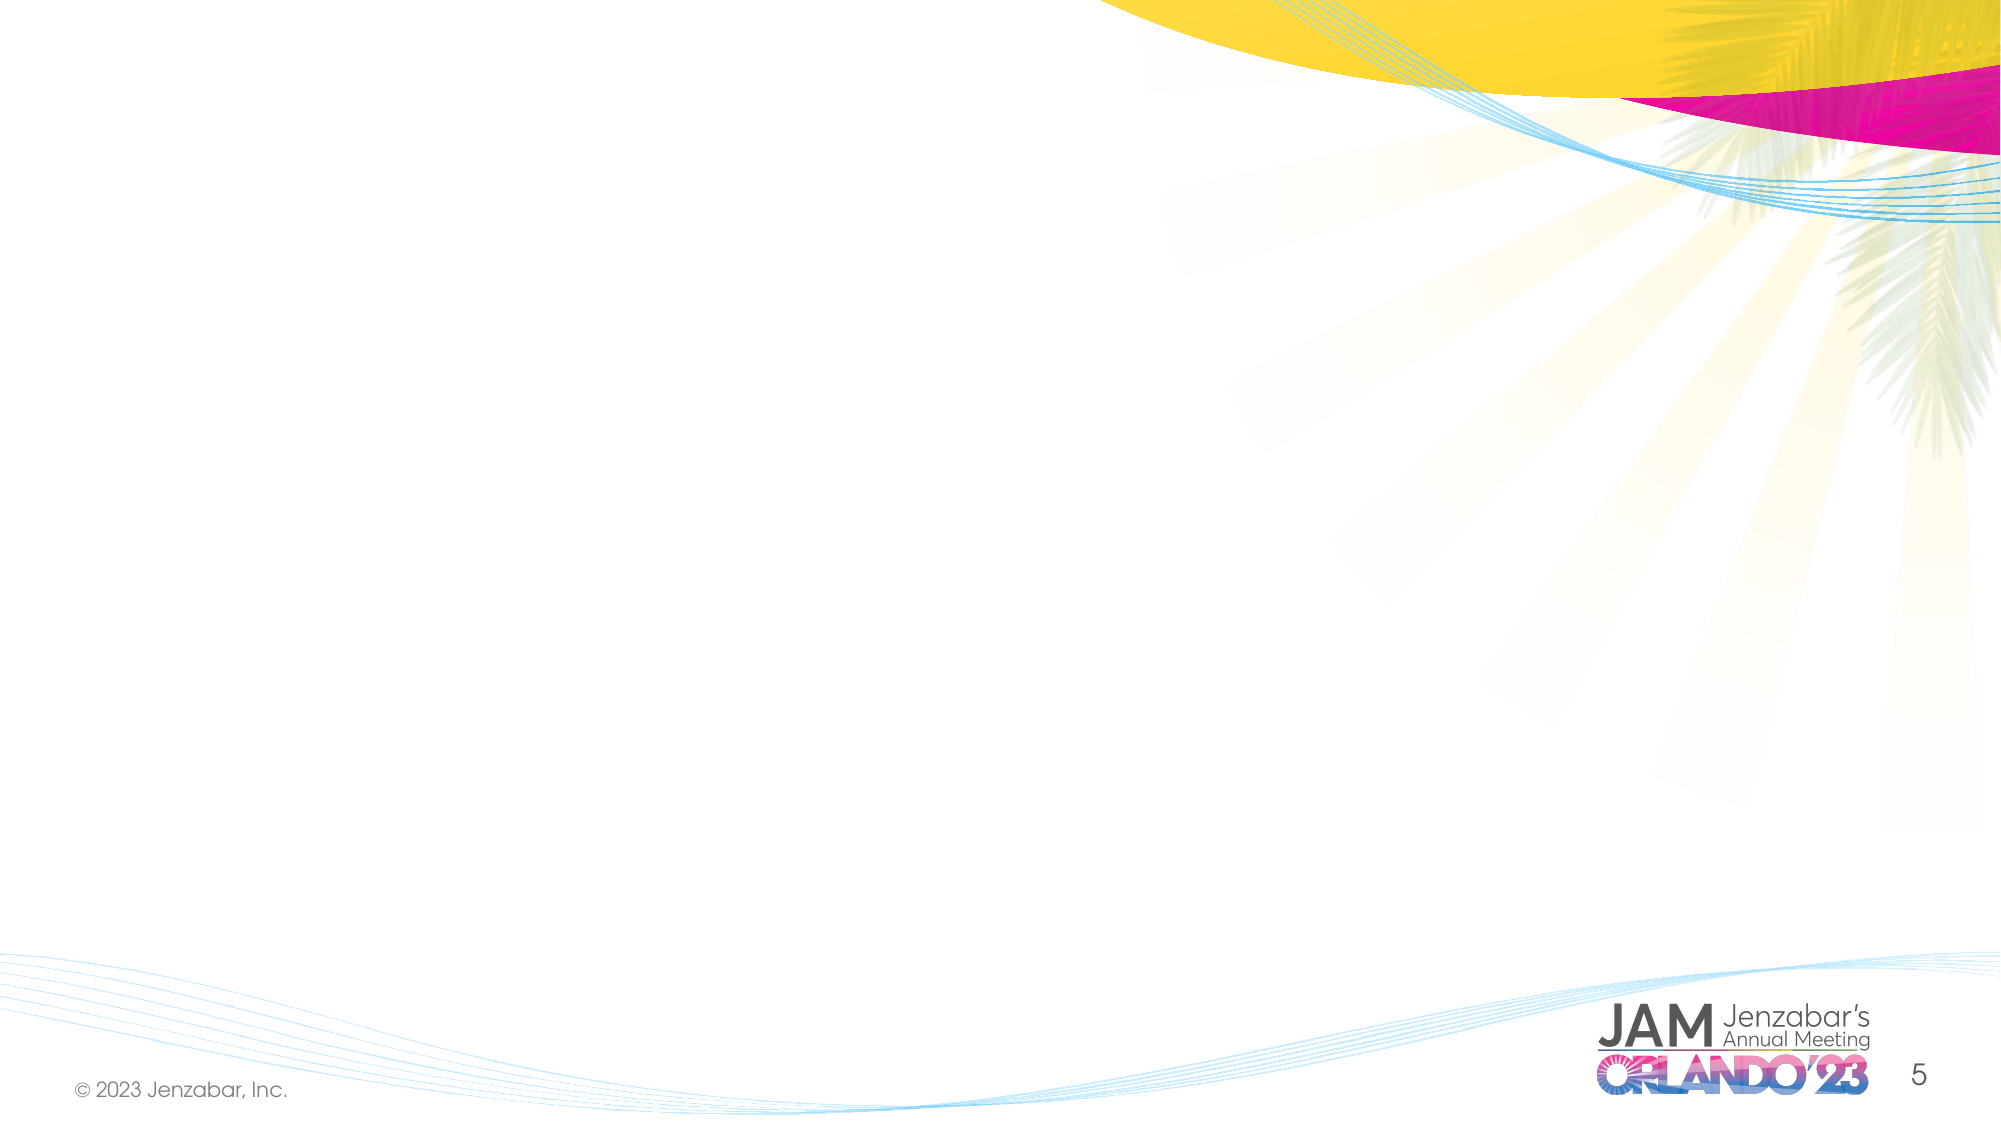

# Process
Open an SQL connection
Server, Database, Credentials (Integrated or Username / Password)
Connection string
Use an existing connection
Set the query string, i.e., “select * from …” or “exec sp_Xyz 'p1', 'p2'…”
Specify parameters
Invoke the query
Capture the results